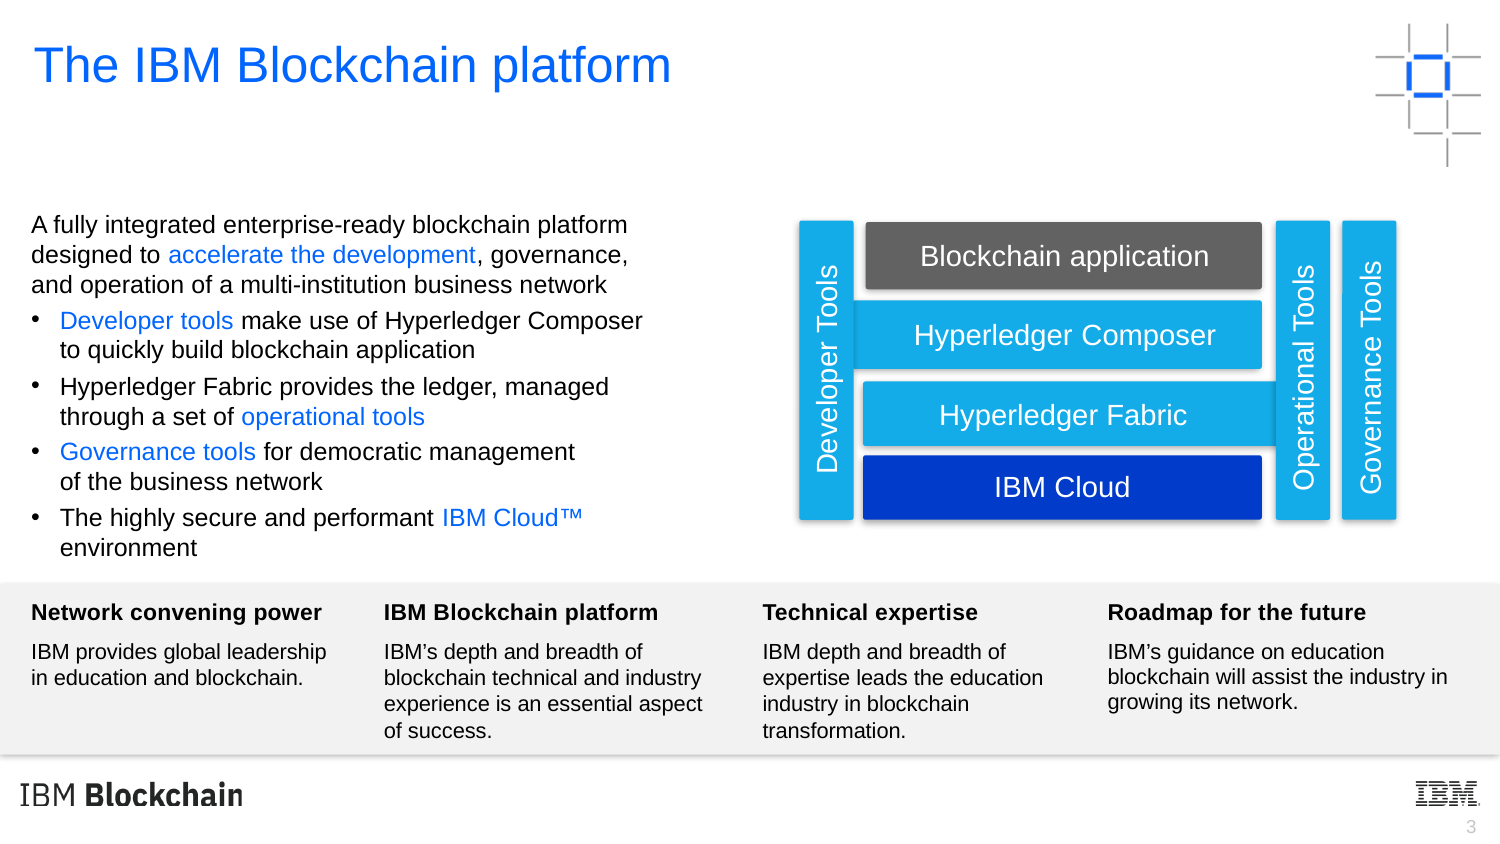

The IBM Blockchain platform
A fully integrated enterprise-ready blockchain platform designed to accelerate the development, governance,
and operation of a multi-institution business network
Developer tools make use of Hyperledger Composer
to quickly build blockchain application
Hyperledger Fabric provides the ledger, managed
through a set of operational tools
Governance tools for democratic management
of the business network
The highly secure and performant IBM Cloud™ environment

Blockchain application

Hyperledger Composer
Developer Tools
Operational Tools
Governance Tools

Hyperledger Fabric

IBM Cloud

Network convening power
IBM provides global leadership
in education and blockchain.
IBM Blockchain platform
IBM’s depth and breadth of blockchain technical and industry experience is an essential aspect of success.
Technical expertise
IBM depth and breadth of expertise leads the education industry in blockchain transformation.
Roadmap for the future
IBM’s guidance on education blockchain will assist the industry in growing its network.